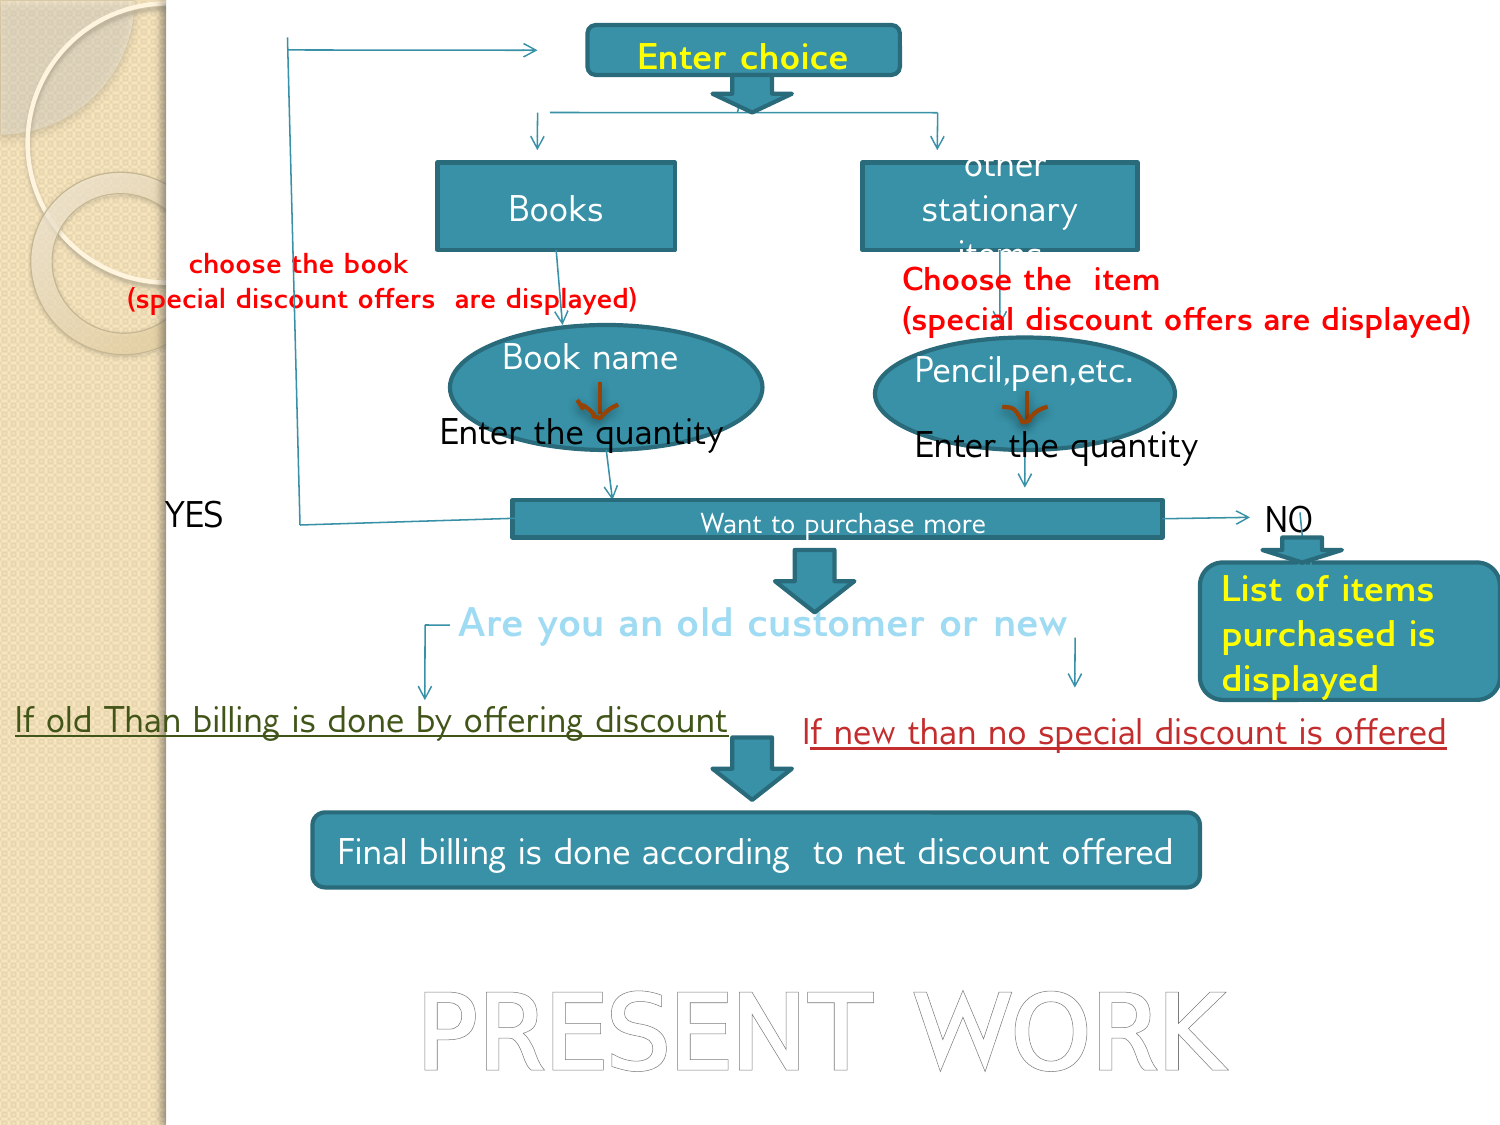

Enter choice

Books
 other stationary items
       choose the book
(special discount offers  are displayed)
Choose the  item
(special discount offers are displayed)

Book name

Pencil,pen,etc.

Enter the quantity

Enter the quantity
     YES
NO
 Want to purchase more

List of items purchased is displayed
Are you an old customer or new
If old Than billing is done by offering discount
If new than no special discount is offered

Final billing is done according  to net discount offered

PRESENT WORK